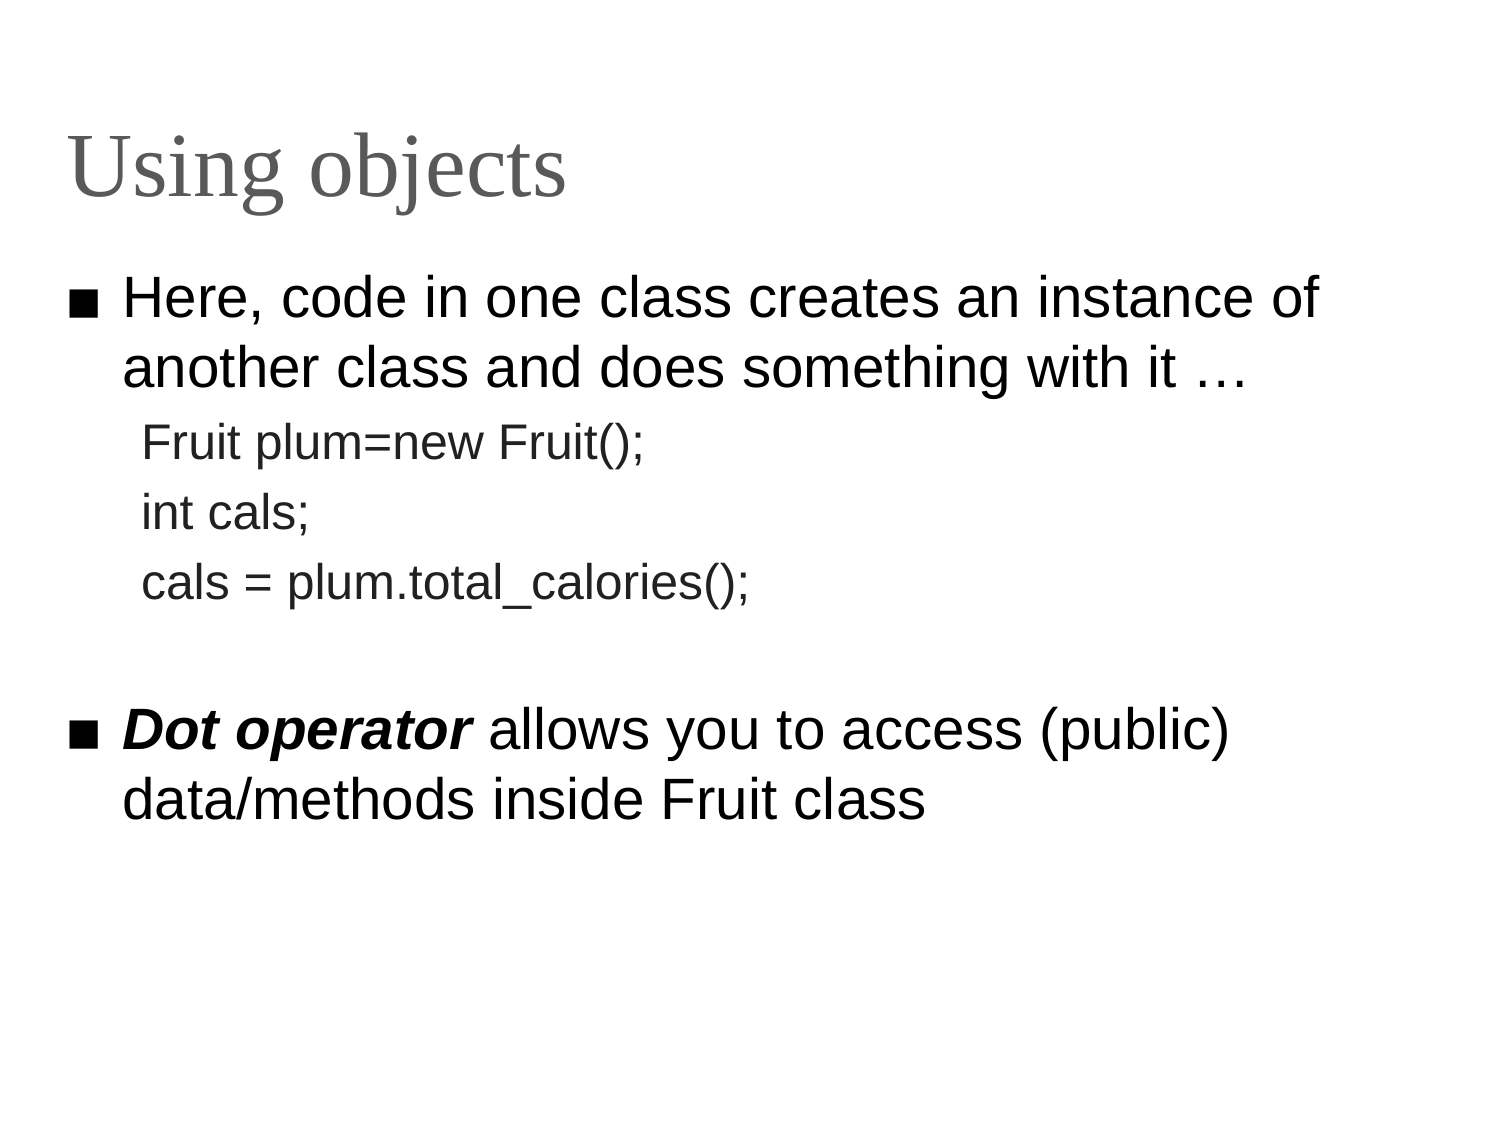

# Using objects
Here, code in one class creates an instance of another class and does something with it …
Fruit plum=new Fruit();
int cals;
cals = plum.total_calories();

Dot operator allows you to access (public) data/methods inside Fruit class